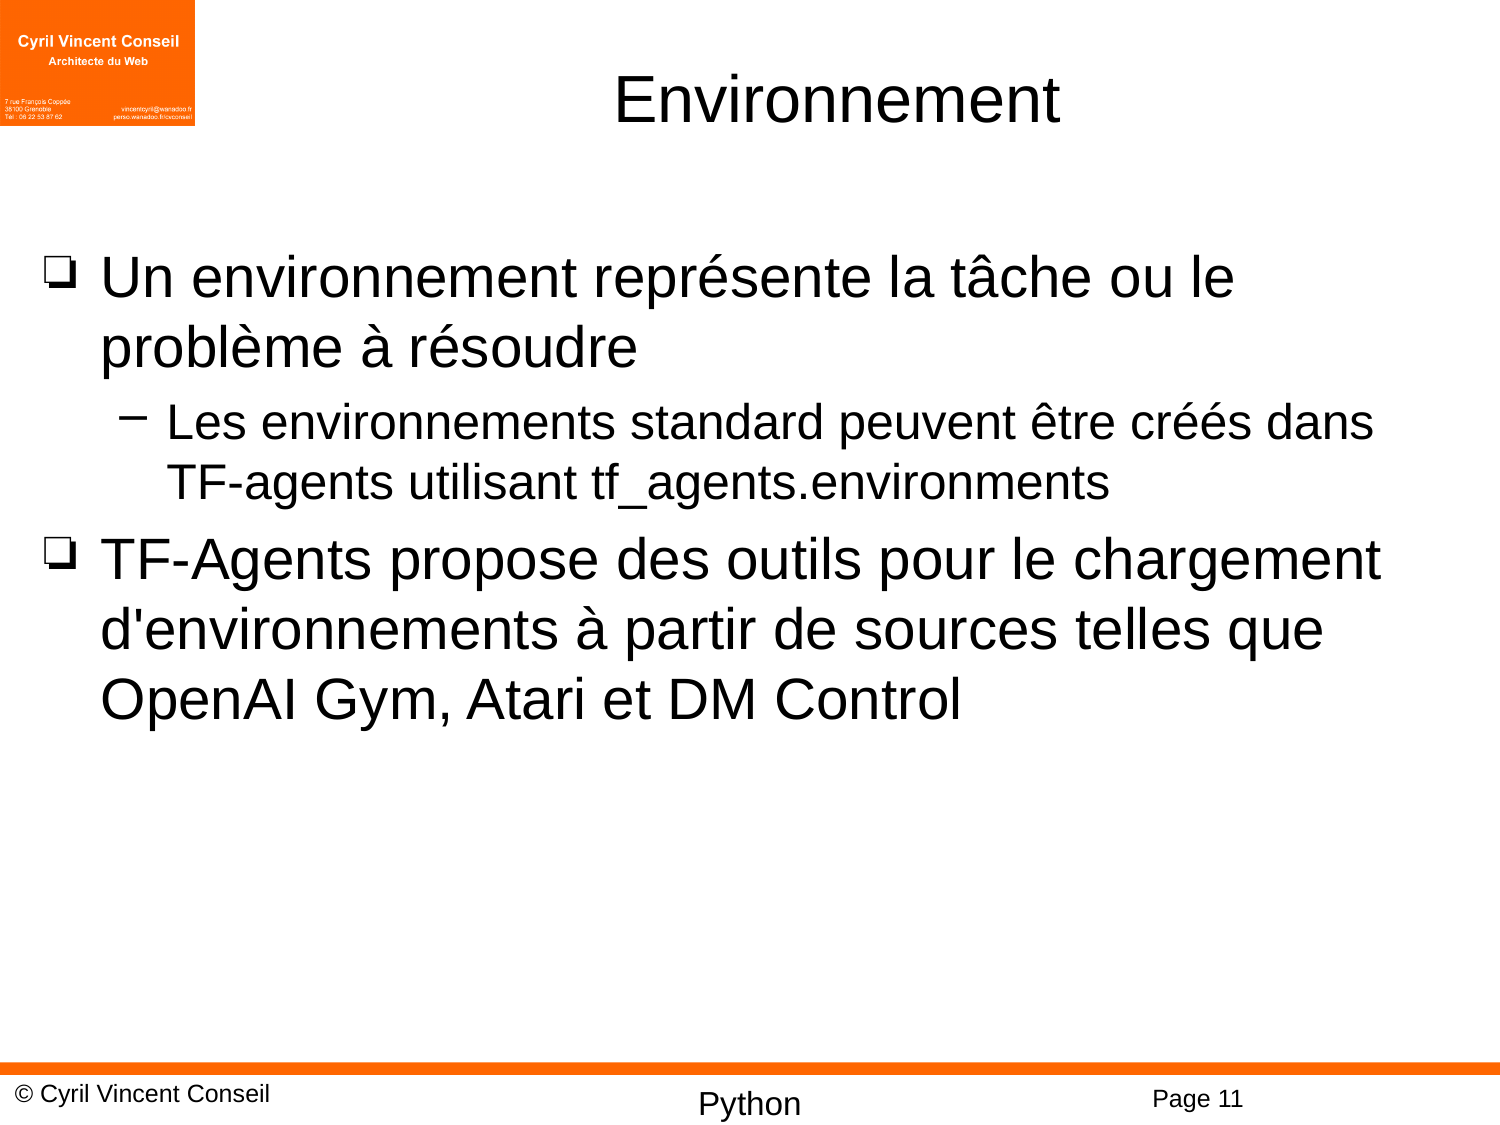

# Environnement
Un environnement représente la tâche ou le problème à résoudre
Les environnements standard peuvent être créés dans TF-agents utilisant tf_agents.environments
TF-Agents propose des outils pour le chargement d'environnements à partir de sources telles que OpenAI Gym, Atari et DM Control